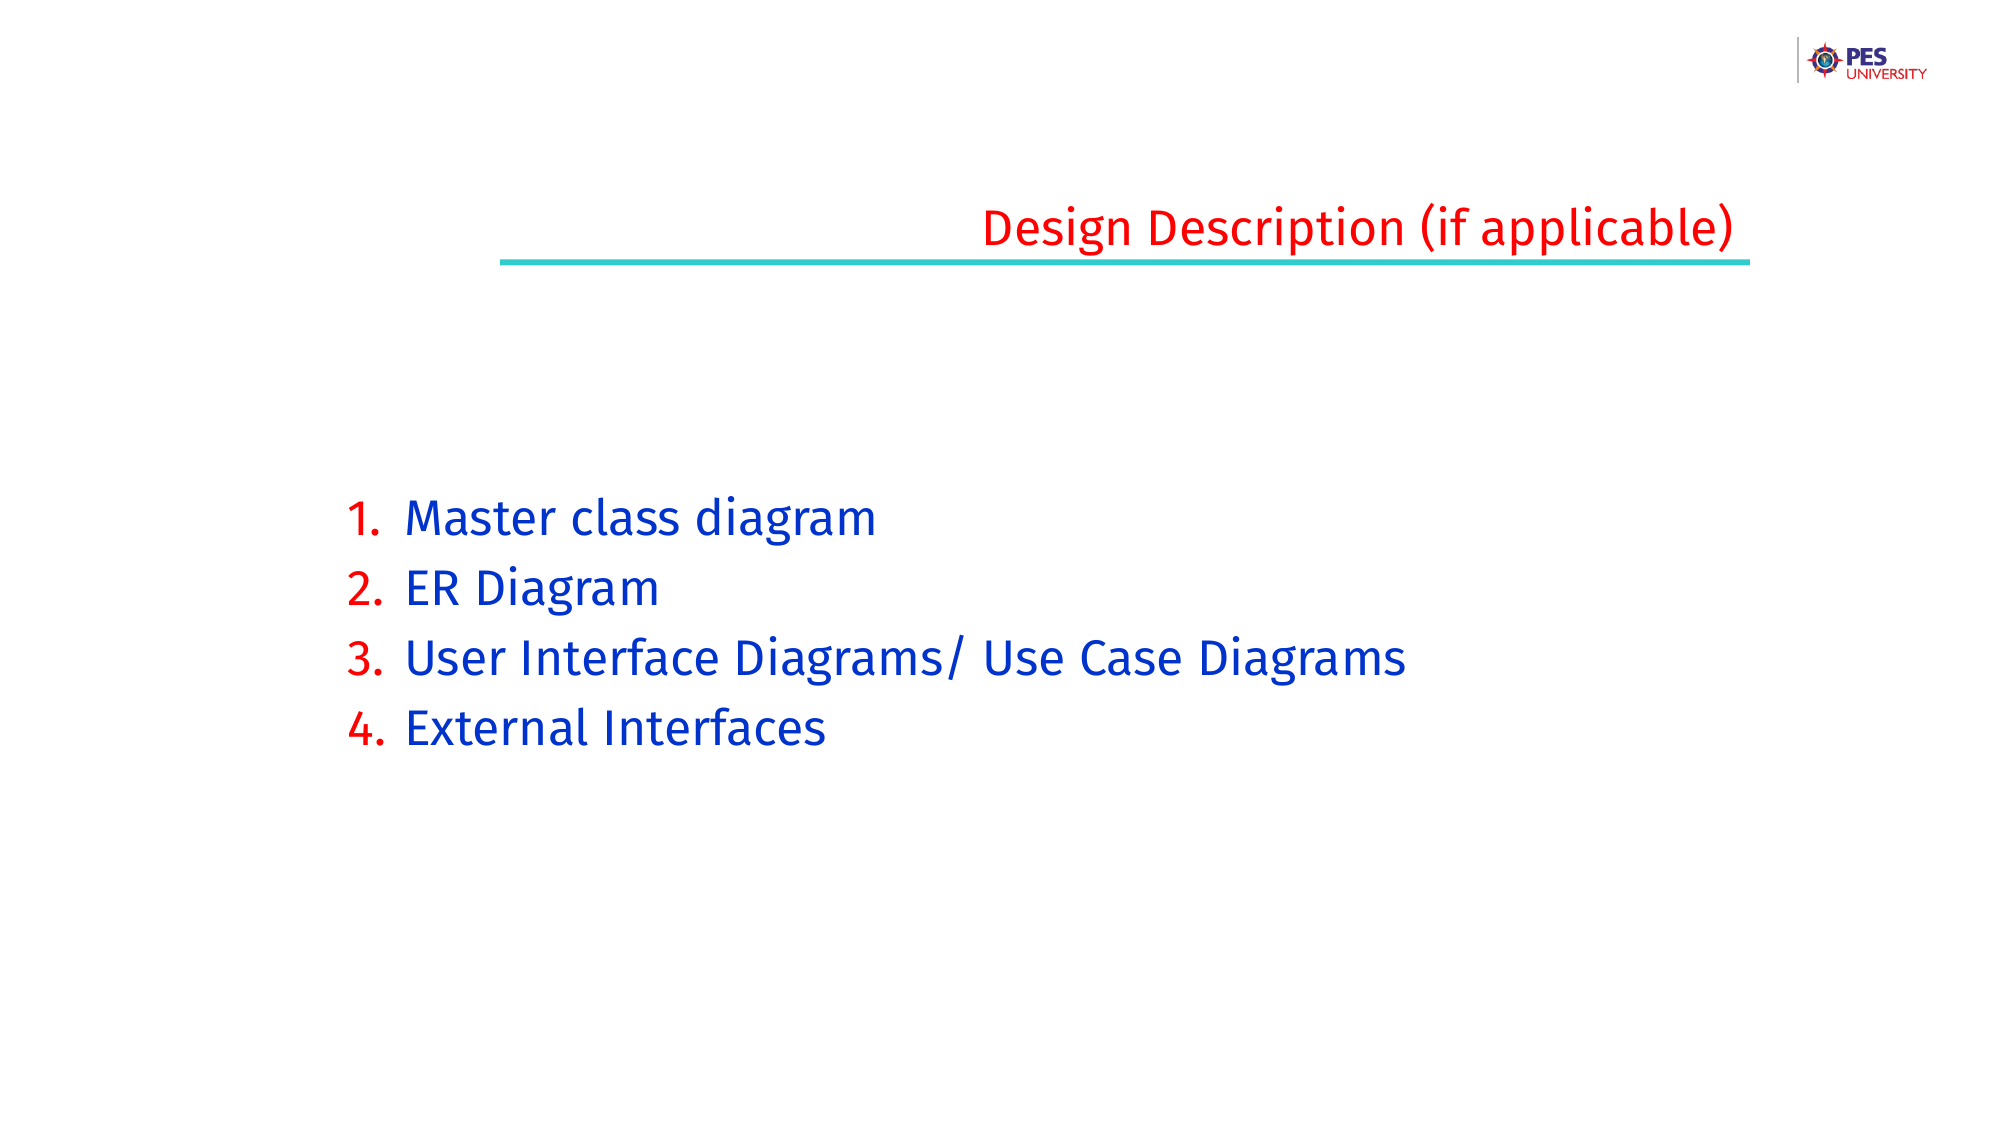

Design Description (if applicable)

Master class diagram
ER Diagram
User Interface Diagrams/ Use Case Diagrams
External Interfaces